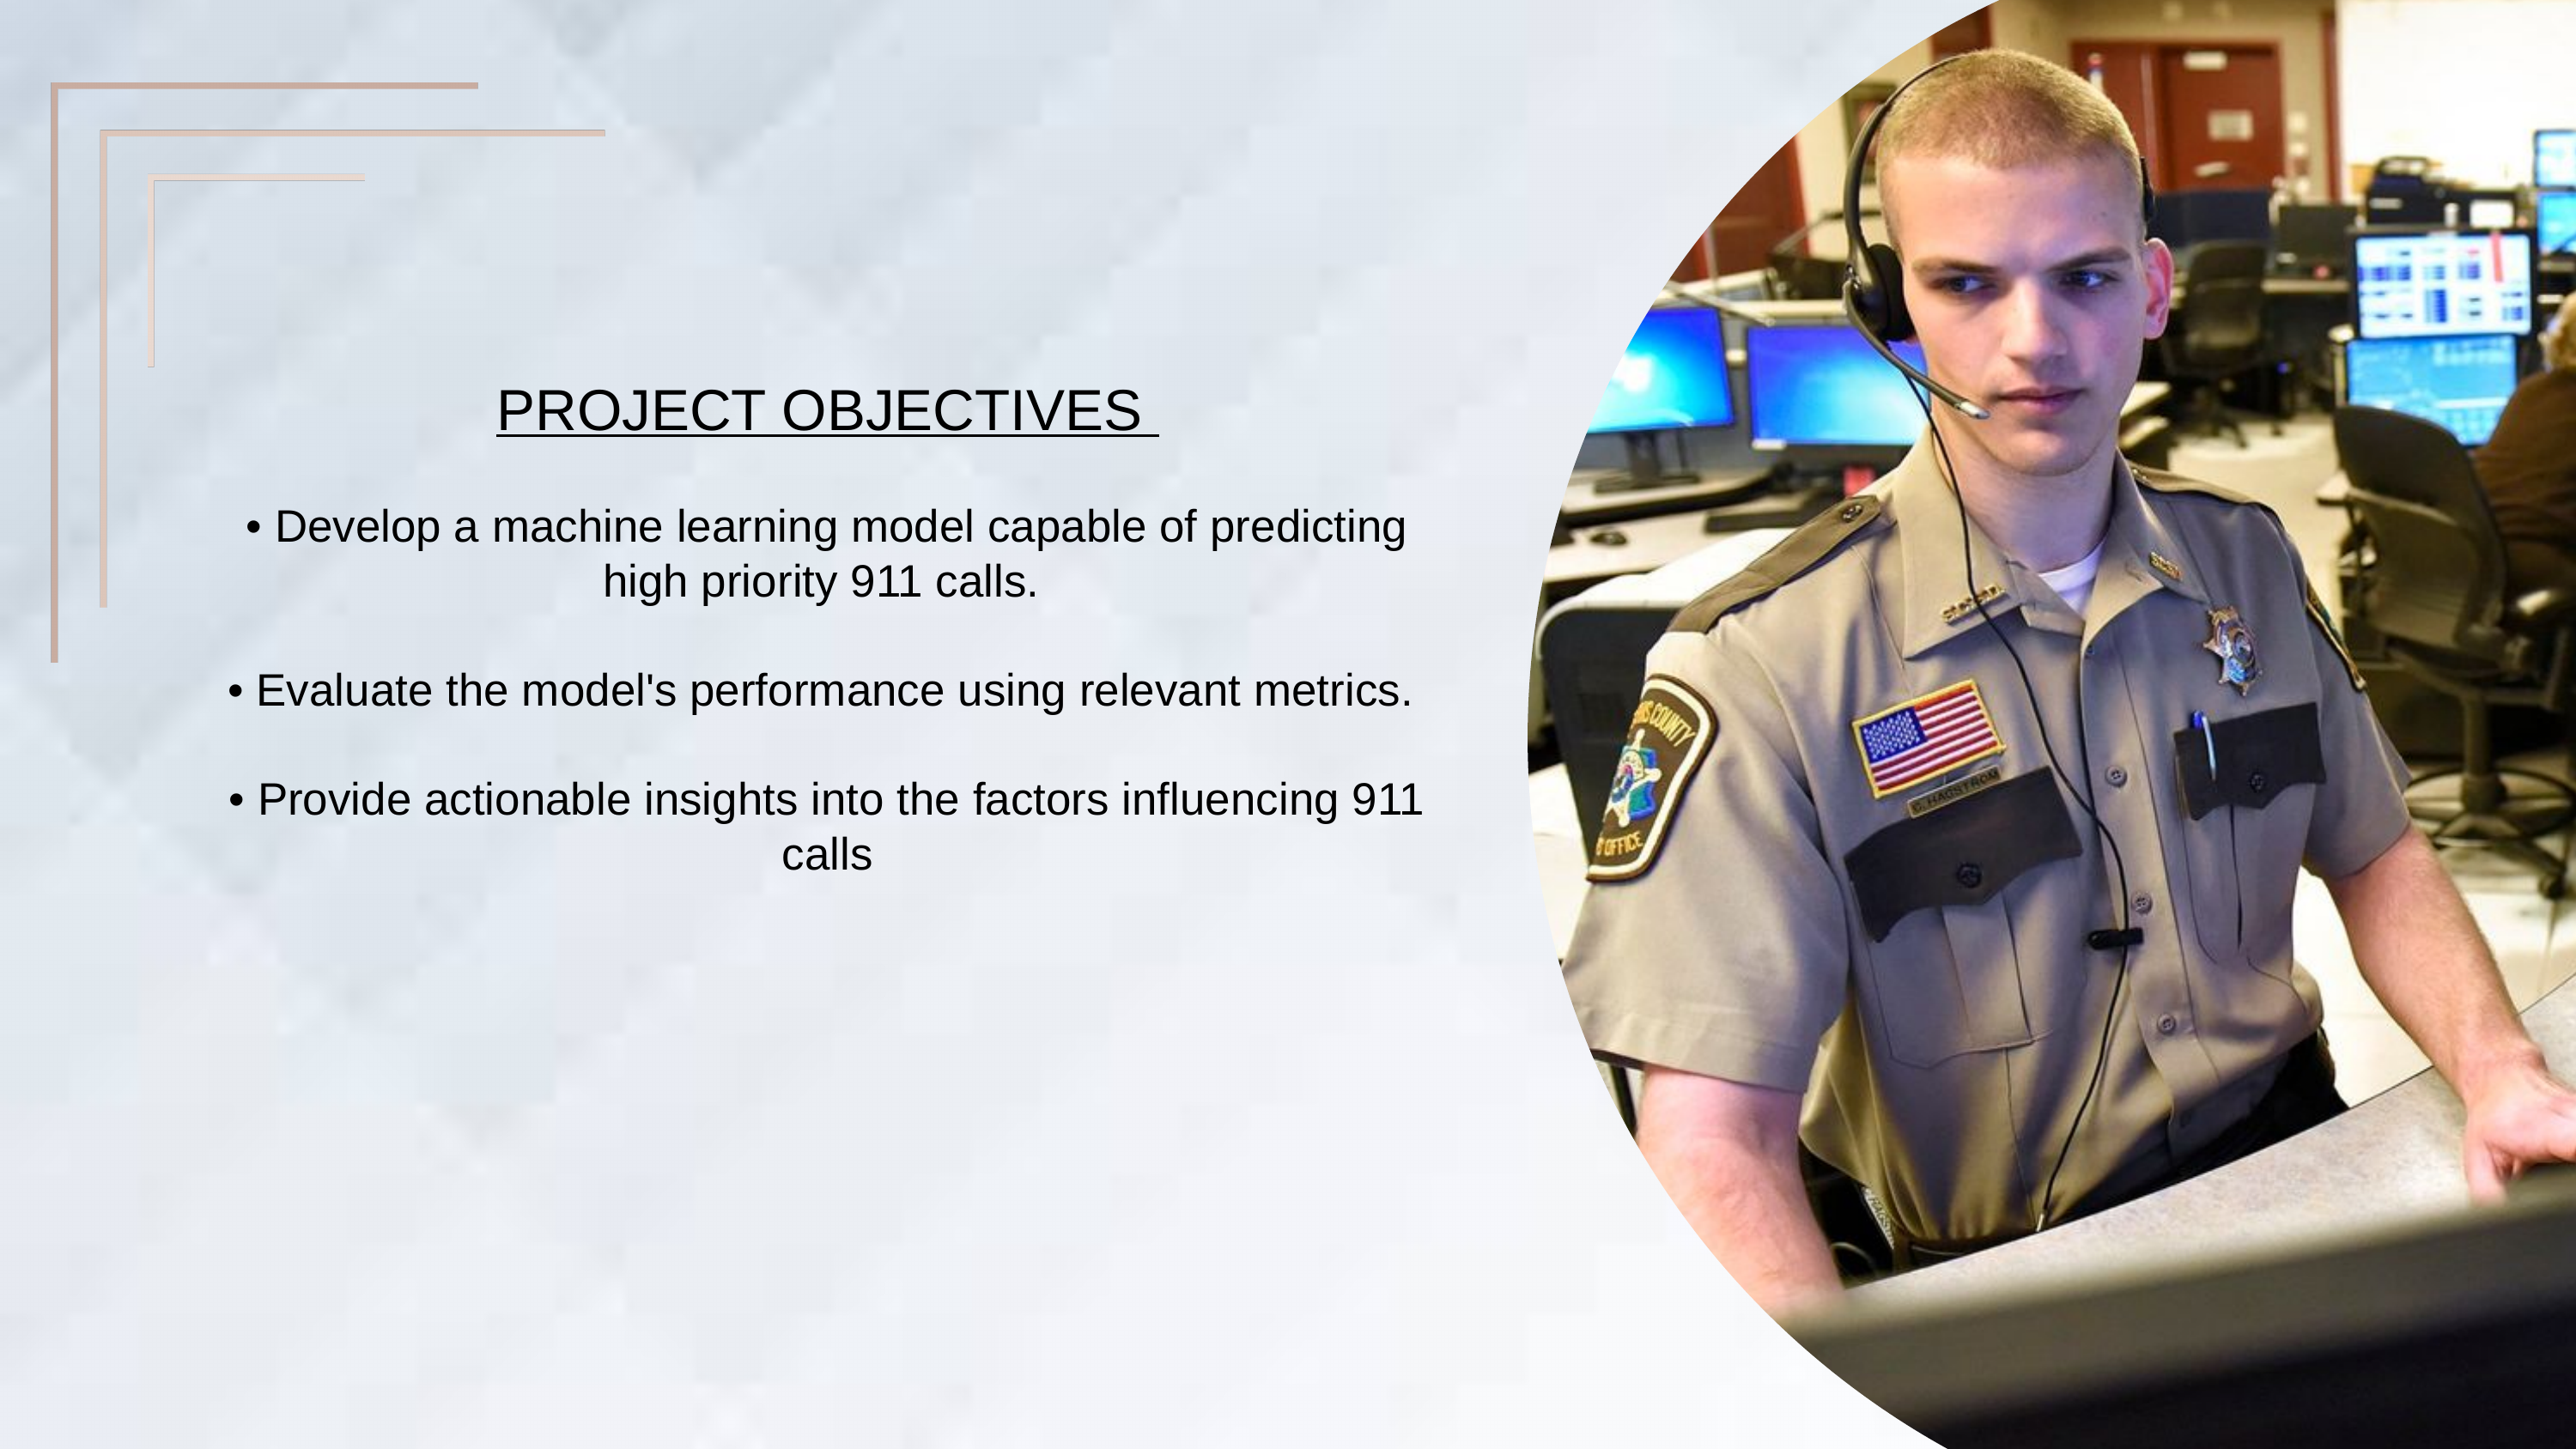

PROJECT OBJECTIVES

• Develop a machine learning model capable of predicting high priority 911 calls.

• Evaluate the model's performance using relevant metrics.

• Provide actionable insights into the factors influencing 911 calls